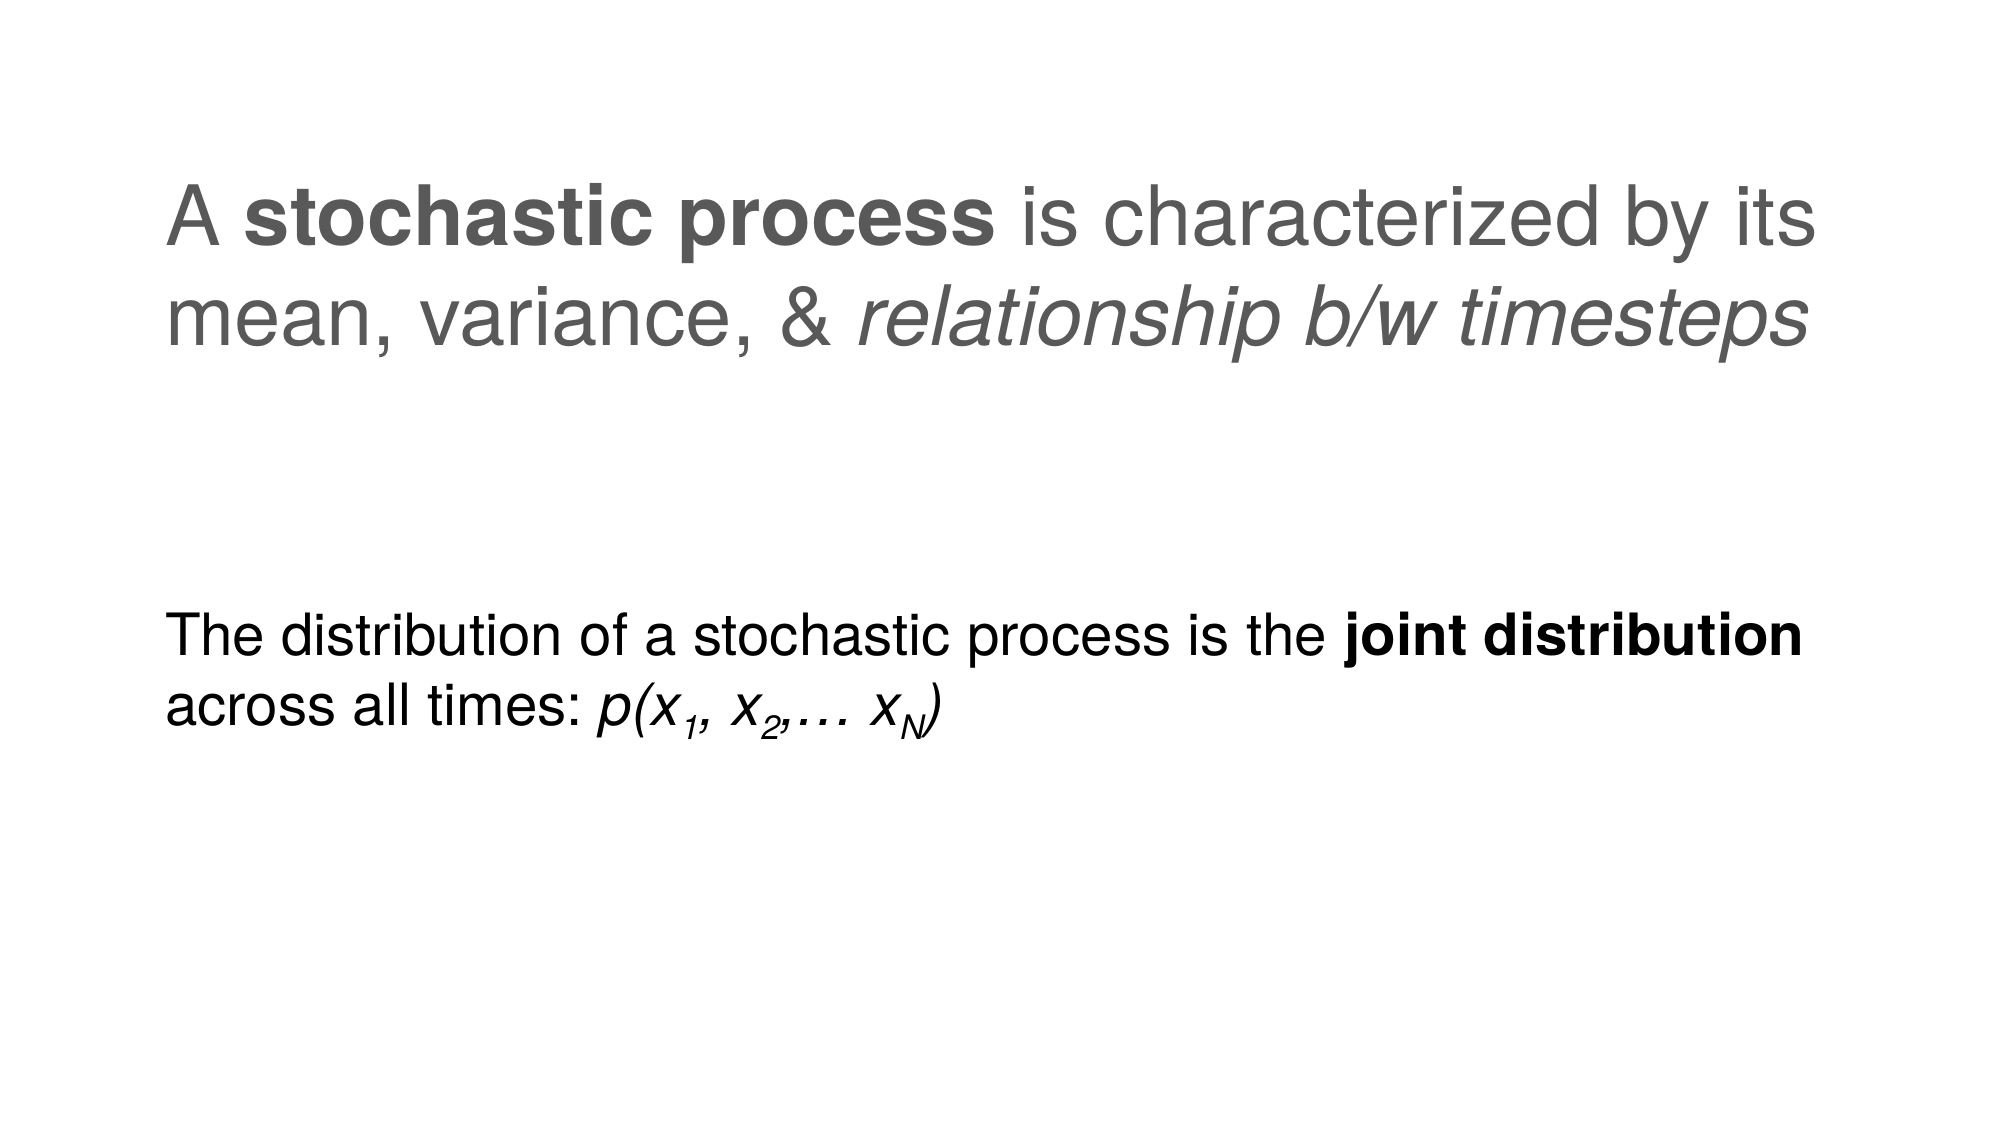

# A stochastic process is characterized by its mean, variance, & relationship b/w timesteps

The distribution of a stochastic process is the joint distribution across all times: p(x1, x2,… xN)